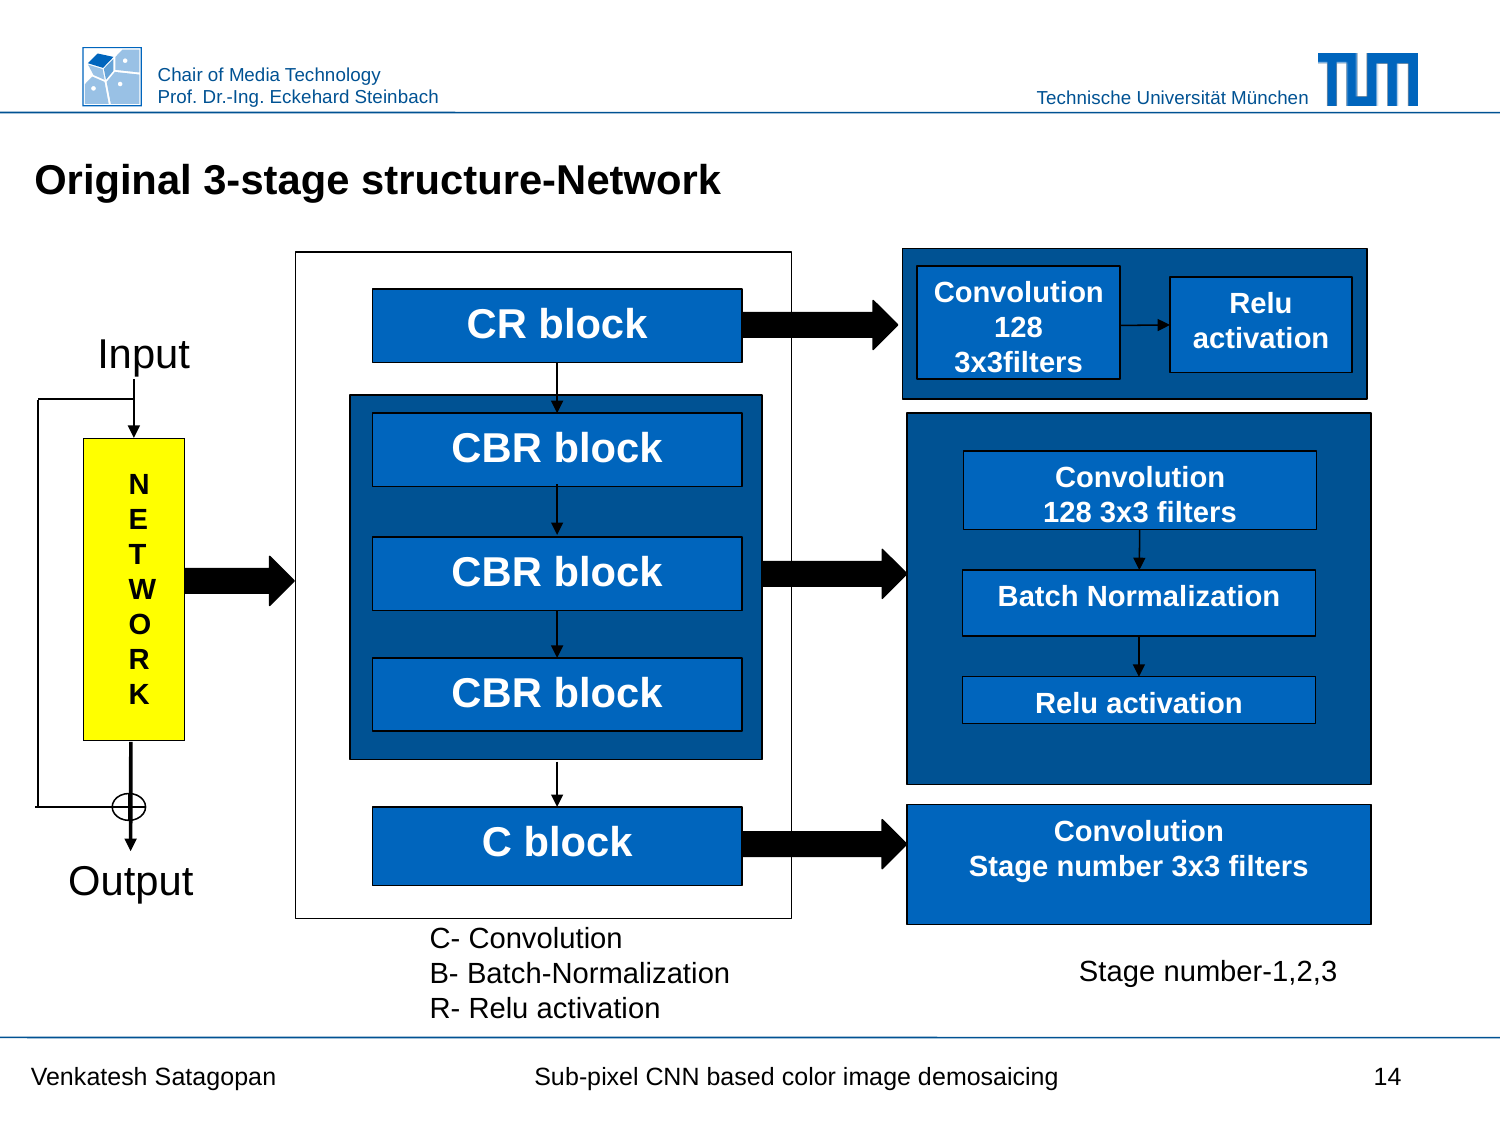

Original 3-stage structure-Network

Convolution
128 3x3filters
Relu activation

CR block

CBR block
CBR block
CBR block
C block

Input

Convolution
128 3x3 filters
Batch Normalization
Relu activation
N
E
T
W
O
R
K

Convolution
Stage number 3x3 filters

Output
C- Convolution
B- Batch-Normalization
R- Relu activation
Stage number-1,2,3
Venkatesh Satagopan                                     Sub-pixel CNN based color image demosaicing
14